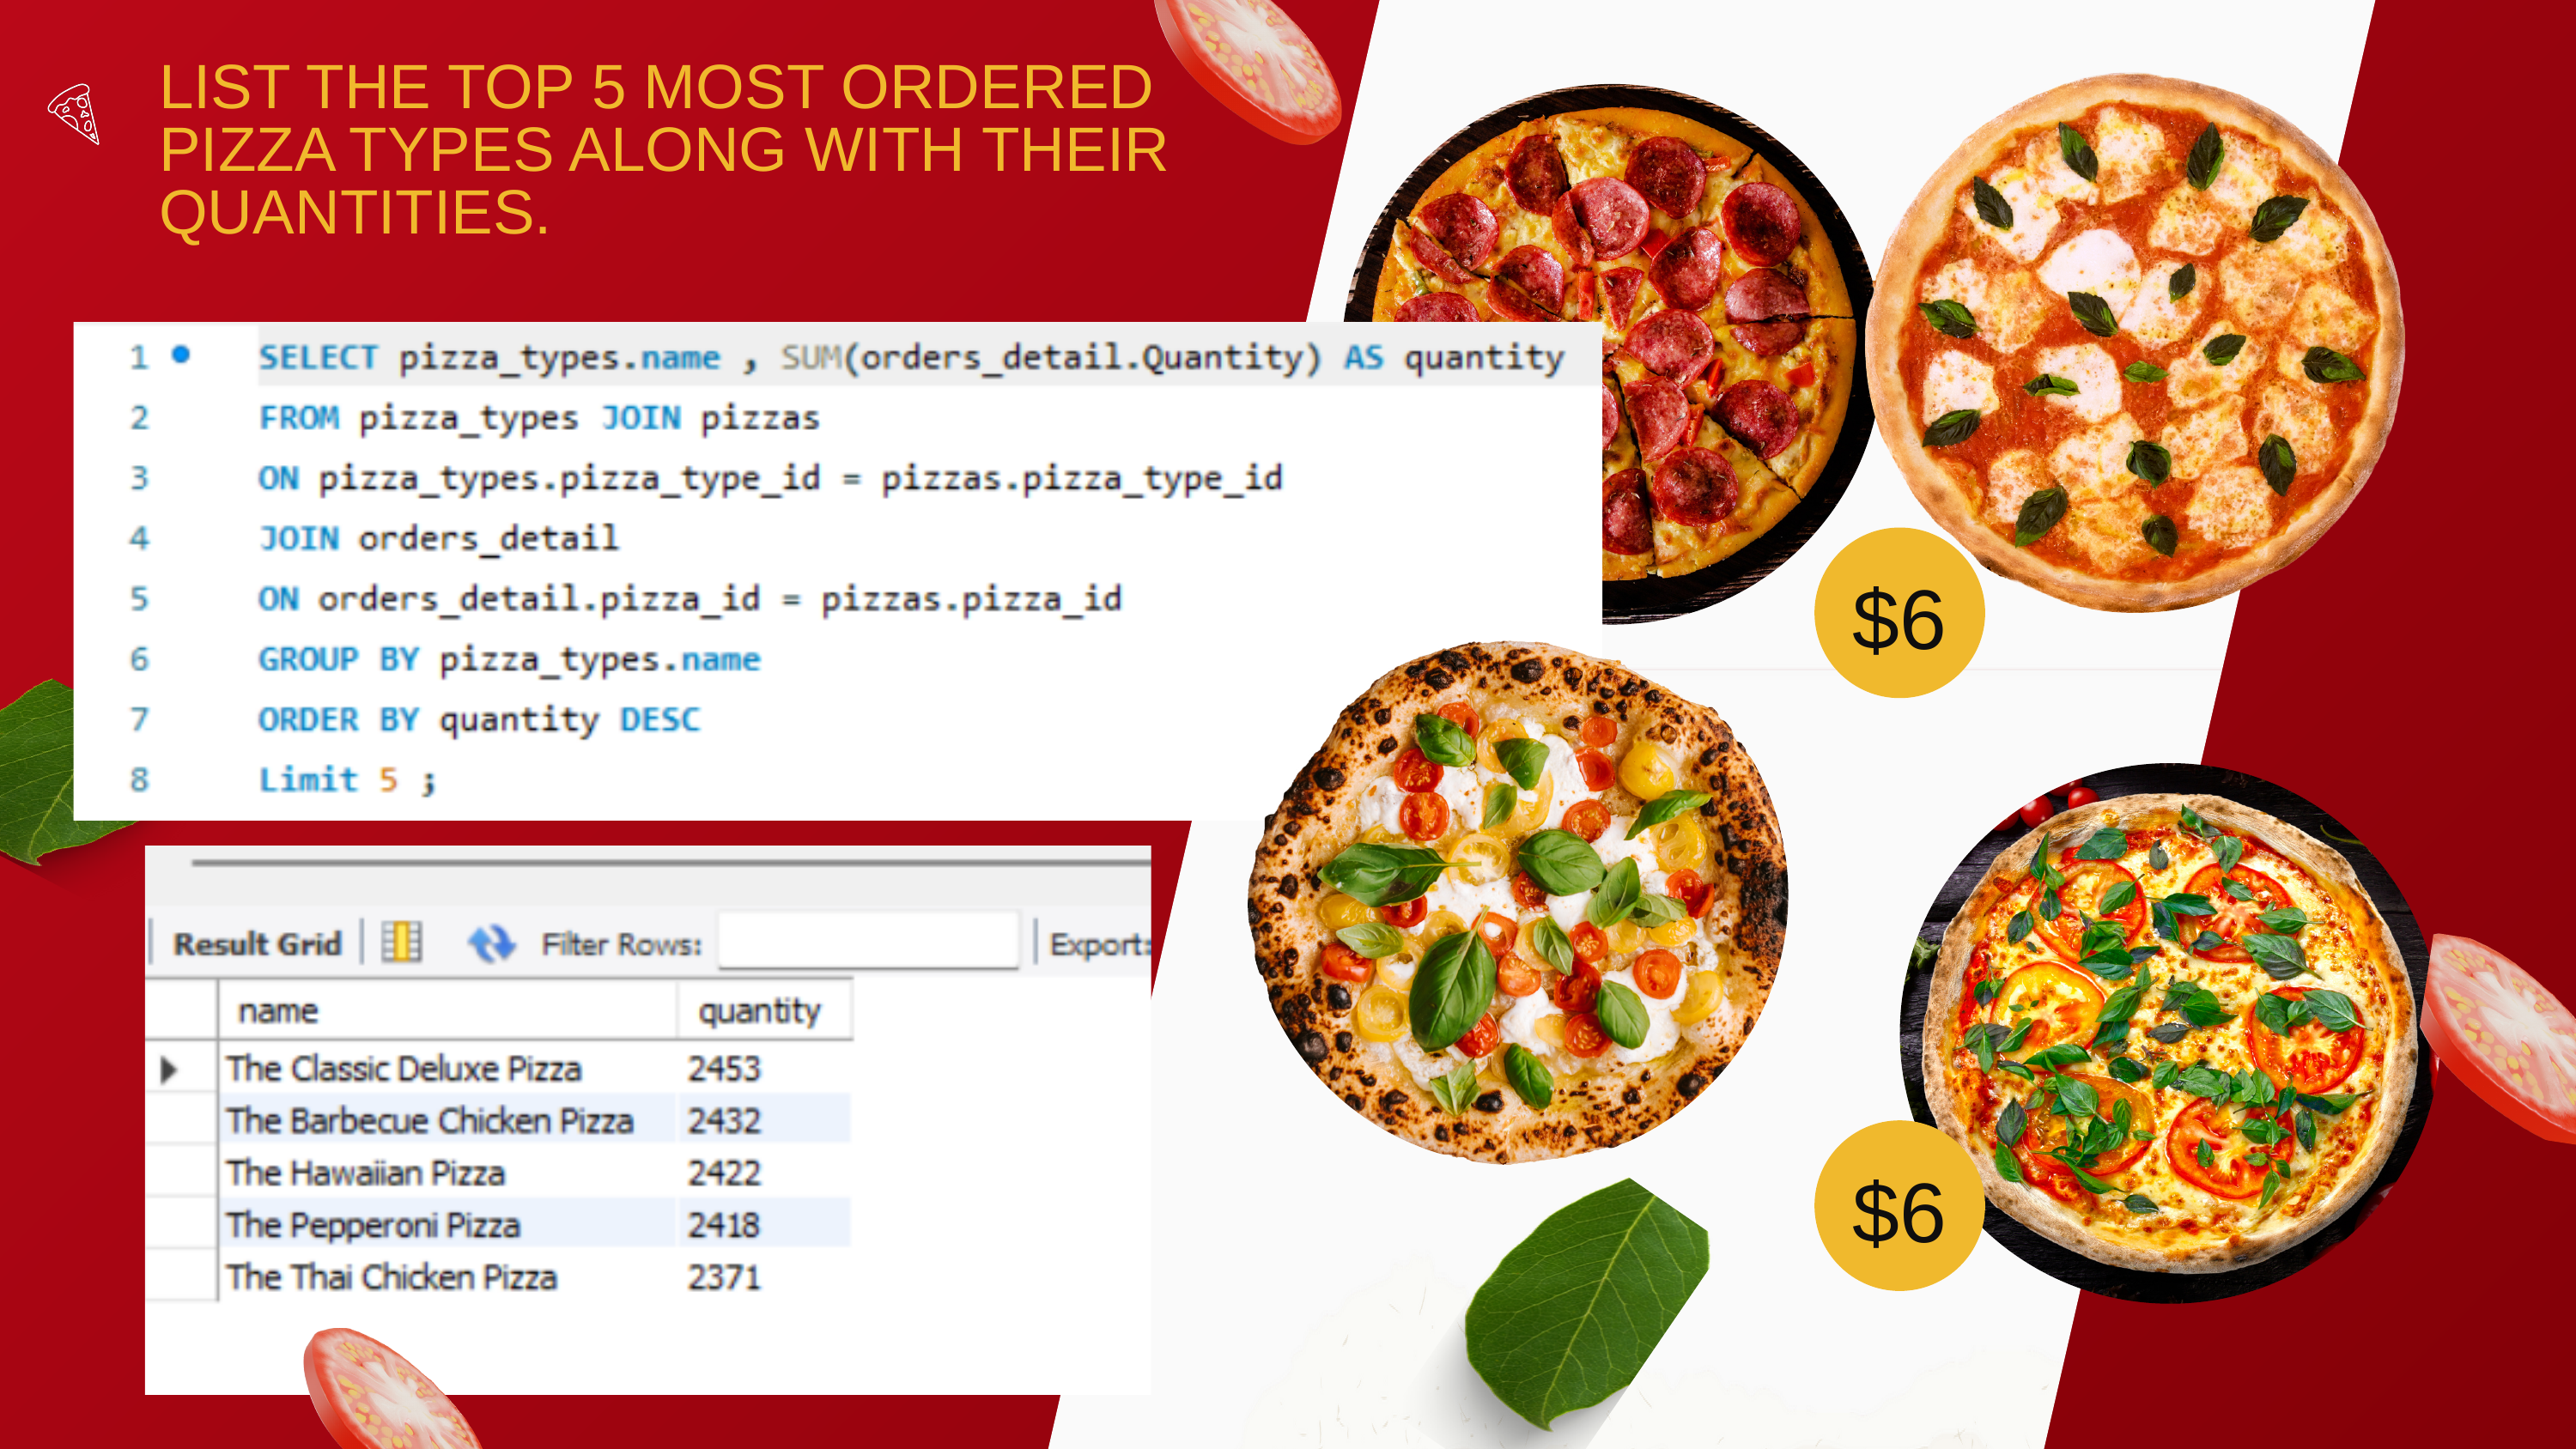

LIST THE TOP 5 MOST ORDERED PIZZA TYPES ALONG WITH THEIR QUANTITIES.

$6

$6